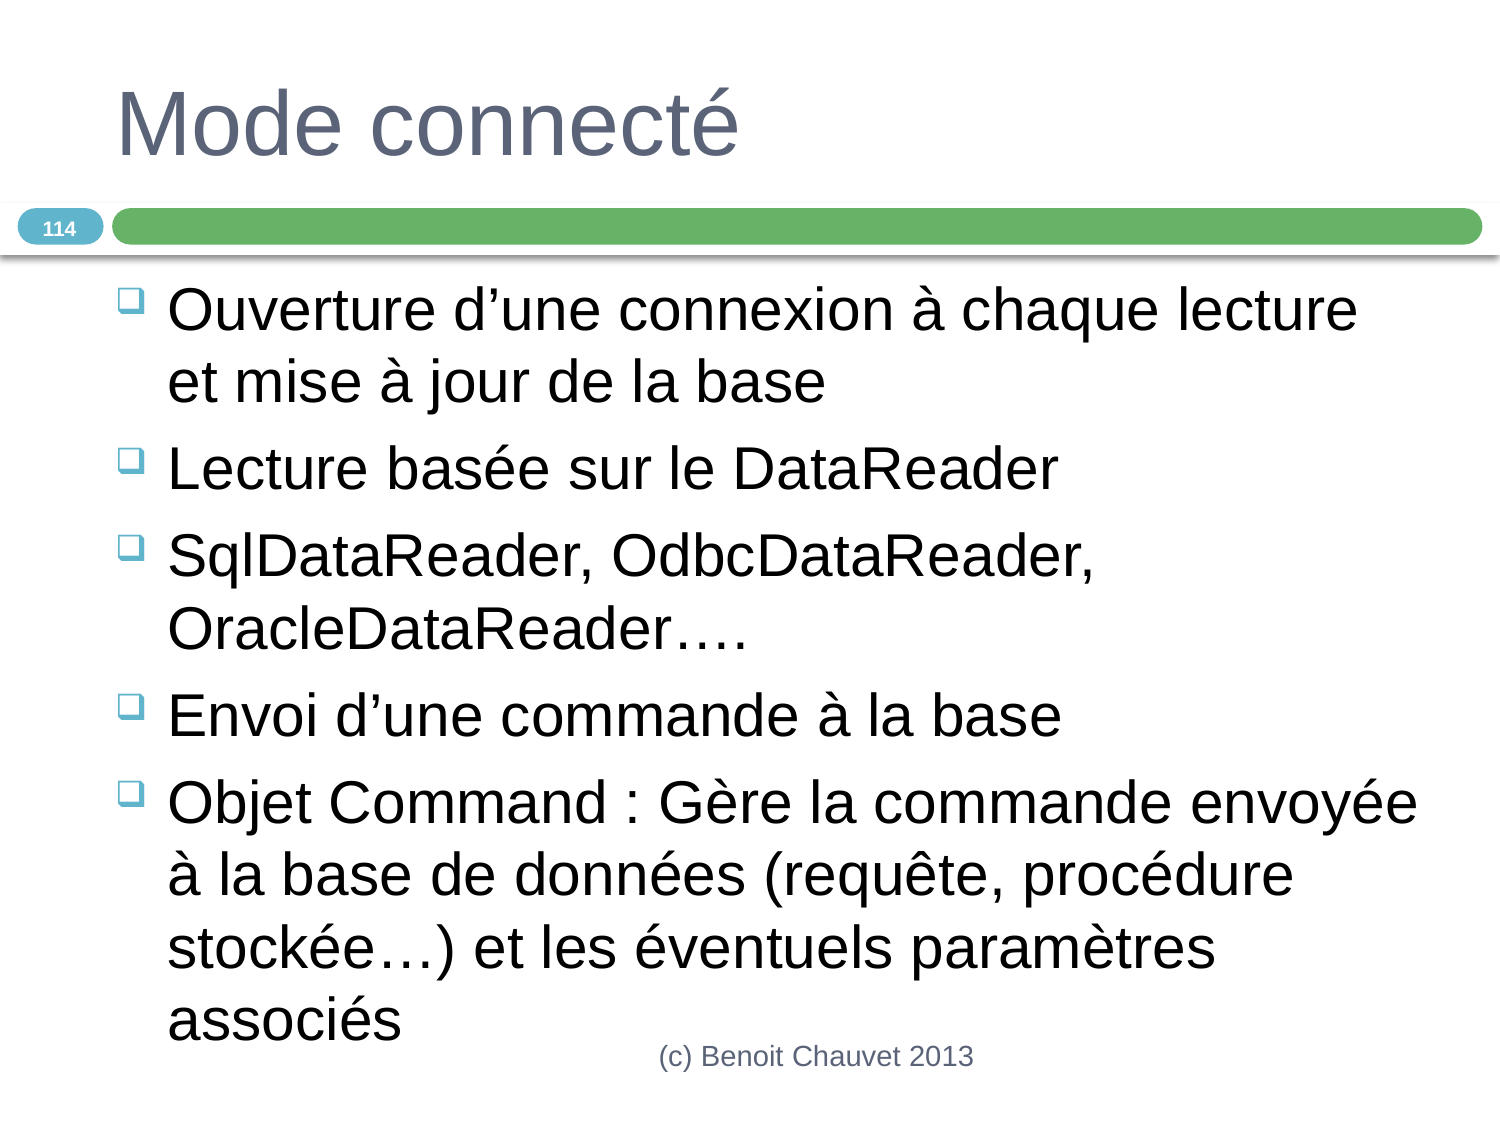

# Mode connecté
114
Ouverture d’une connexion à chaque lecture et mise à jour de la base
Lecture basée sur le DataReader
SqlDataReader, OdbcDataReader, OracleDataReader….
Envoi d’une commande à la base
Objet Command : Gère la commande envoyée à la base de données (requête, procédure stockée…) et les éventuels paramètres associés
(c) Benoit Chauvet 2013